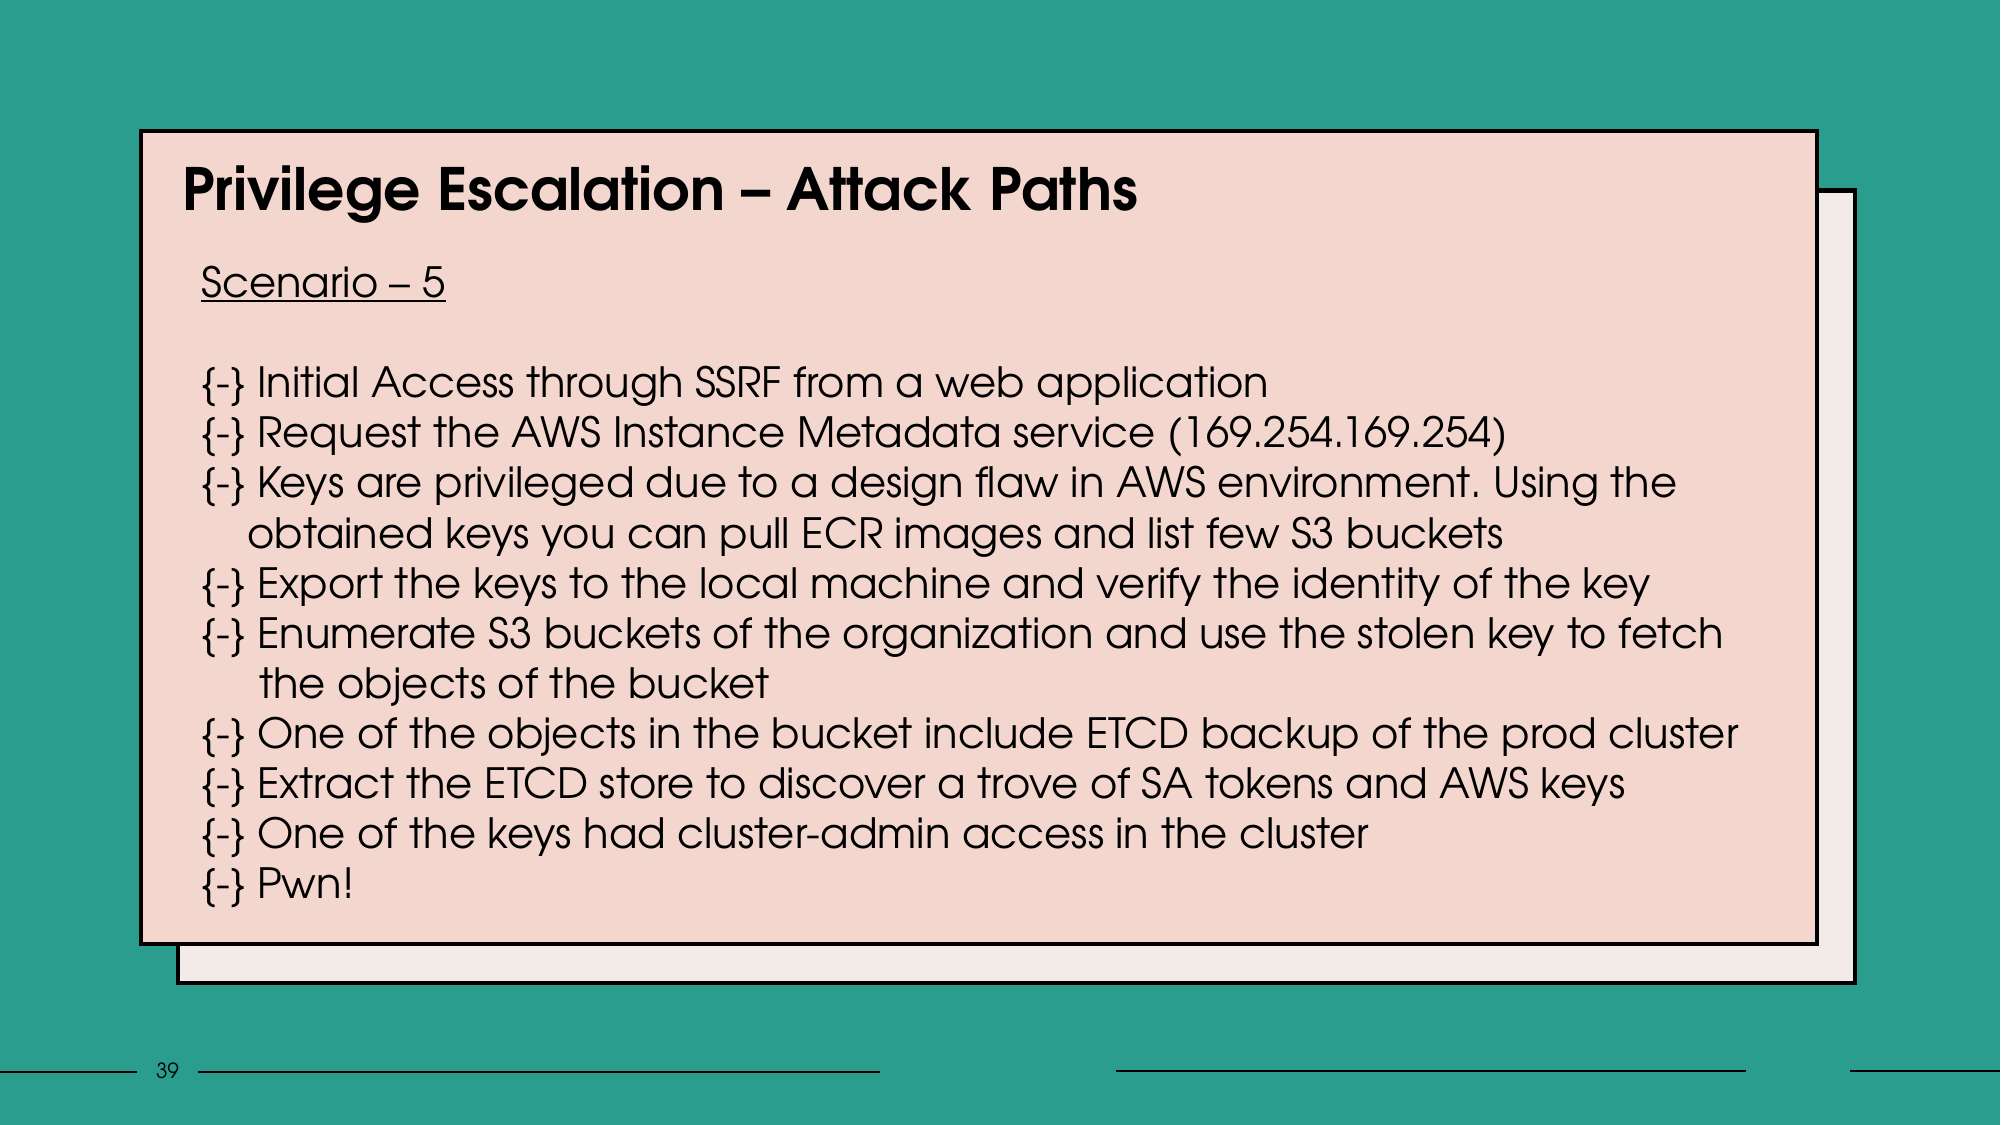

Privilege Escalation – Attack Paths
Scenario – 5

{-} Initial Access through SSRF from a web application
{-} Request the AWS Instance Metadata service (169.254.169.254)
{-} Keys are privileged due to a design flaw in AWS environment. Using the
    obtained keys you can pull ECR images and list few S3 buckets
{-} Export the keys to the local machine and verify the identity of the key
{-} Enumerate S3 buckets of the organization and use the stolen key to fetch
     the objects of the bucket
{-} One of the objects in the bucket include ETCD backup of the prod cluster
{-} Extract the ETCD store to discover a trove of SA tokens and AWS keys
{-} One of the keys had cluster-admin access in the cluster
{-} Pwn!
39